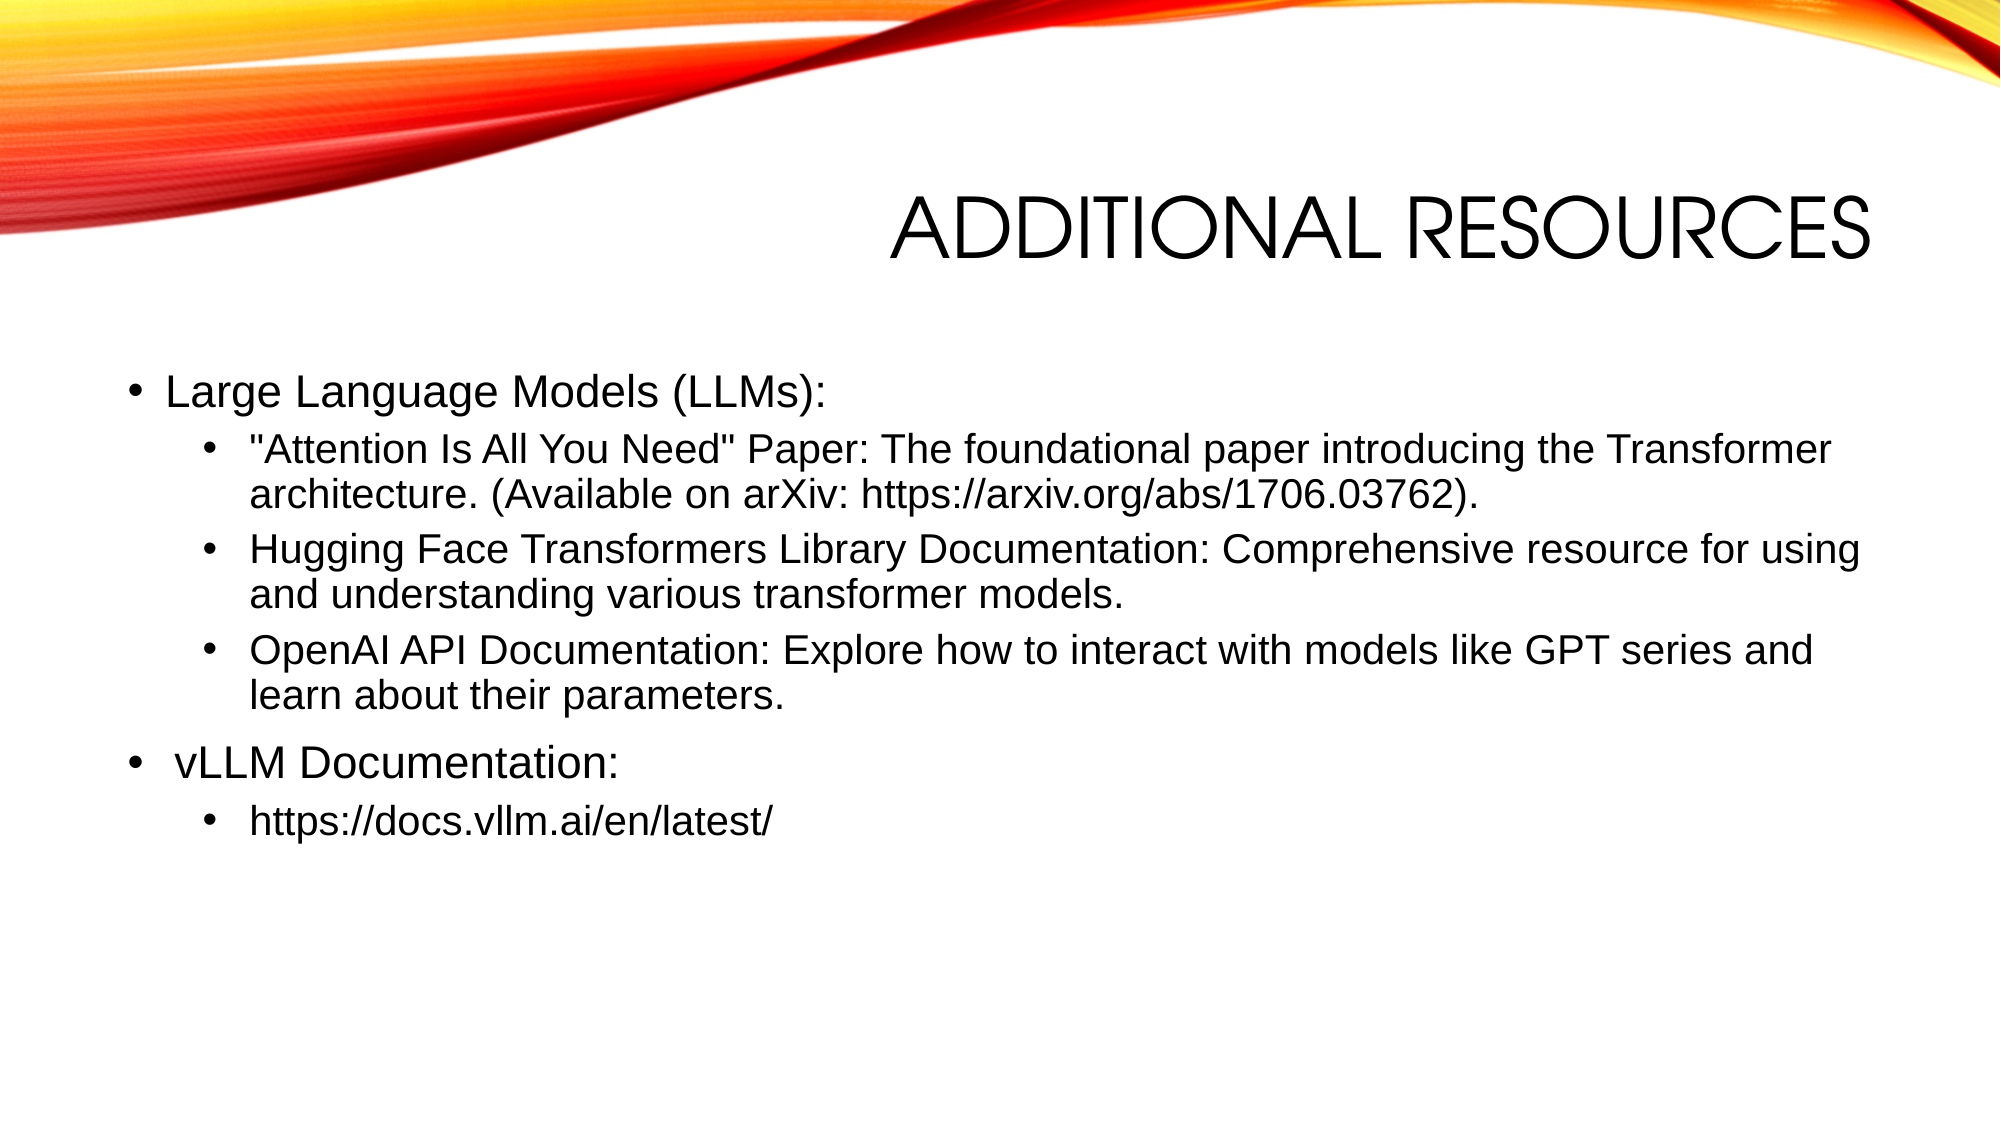

# Additional Resources
Large Language Models (LLMs):
"Attention Is All You Need" Paper: The foundational paper introducing the Transformer architecture. (Available on arXiv: https://arxiv.org/abs/1706.03762).
Hugging Face Transformers Library Documentation: Comprehensive resource for using and understanding various transformer models.
OpenAI API Documentation: Explore how to interact with models like GPT series and learn about their parameters.
vLLM Documentation:
https://docs.vllm.ai/en/latest/